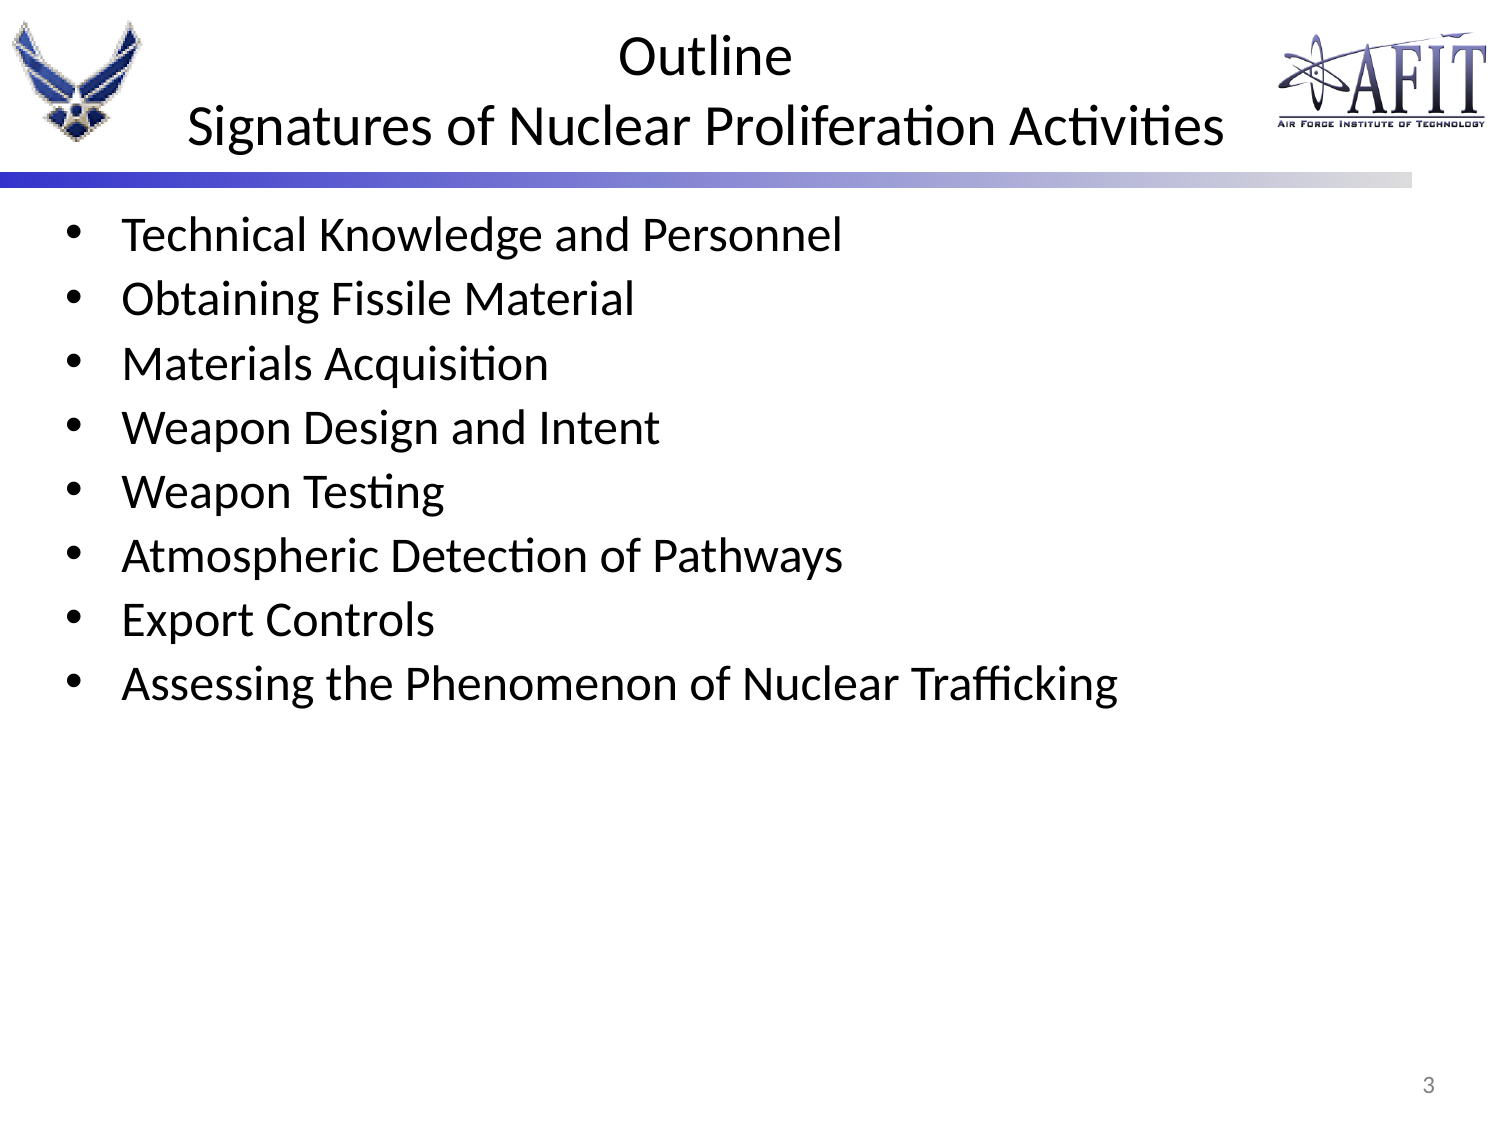

# Outline Signatures of Nuclear Proliferation Activities
Technical Knowledge and Personnel
Obtaining Fissile Material
Materials Acquisition
Weapon Design and Intent
Weapon Testing
Atmospheric Detection of Pathways
Export Controls
Assessing the Phenomenon of Nuclear Trafficking

3